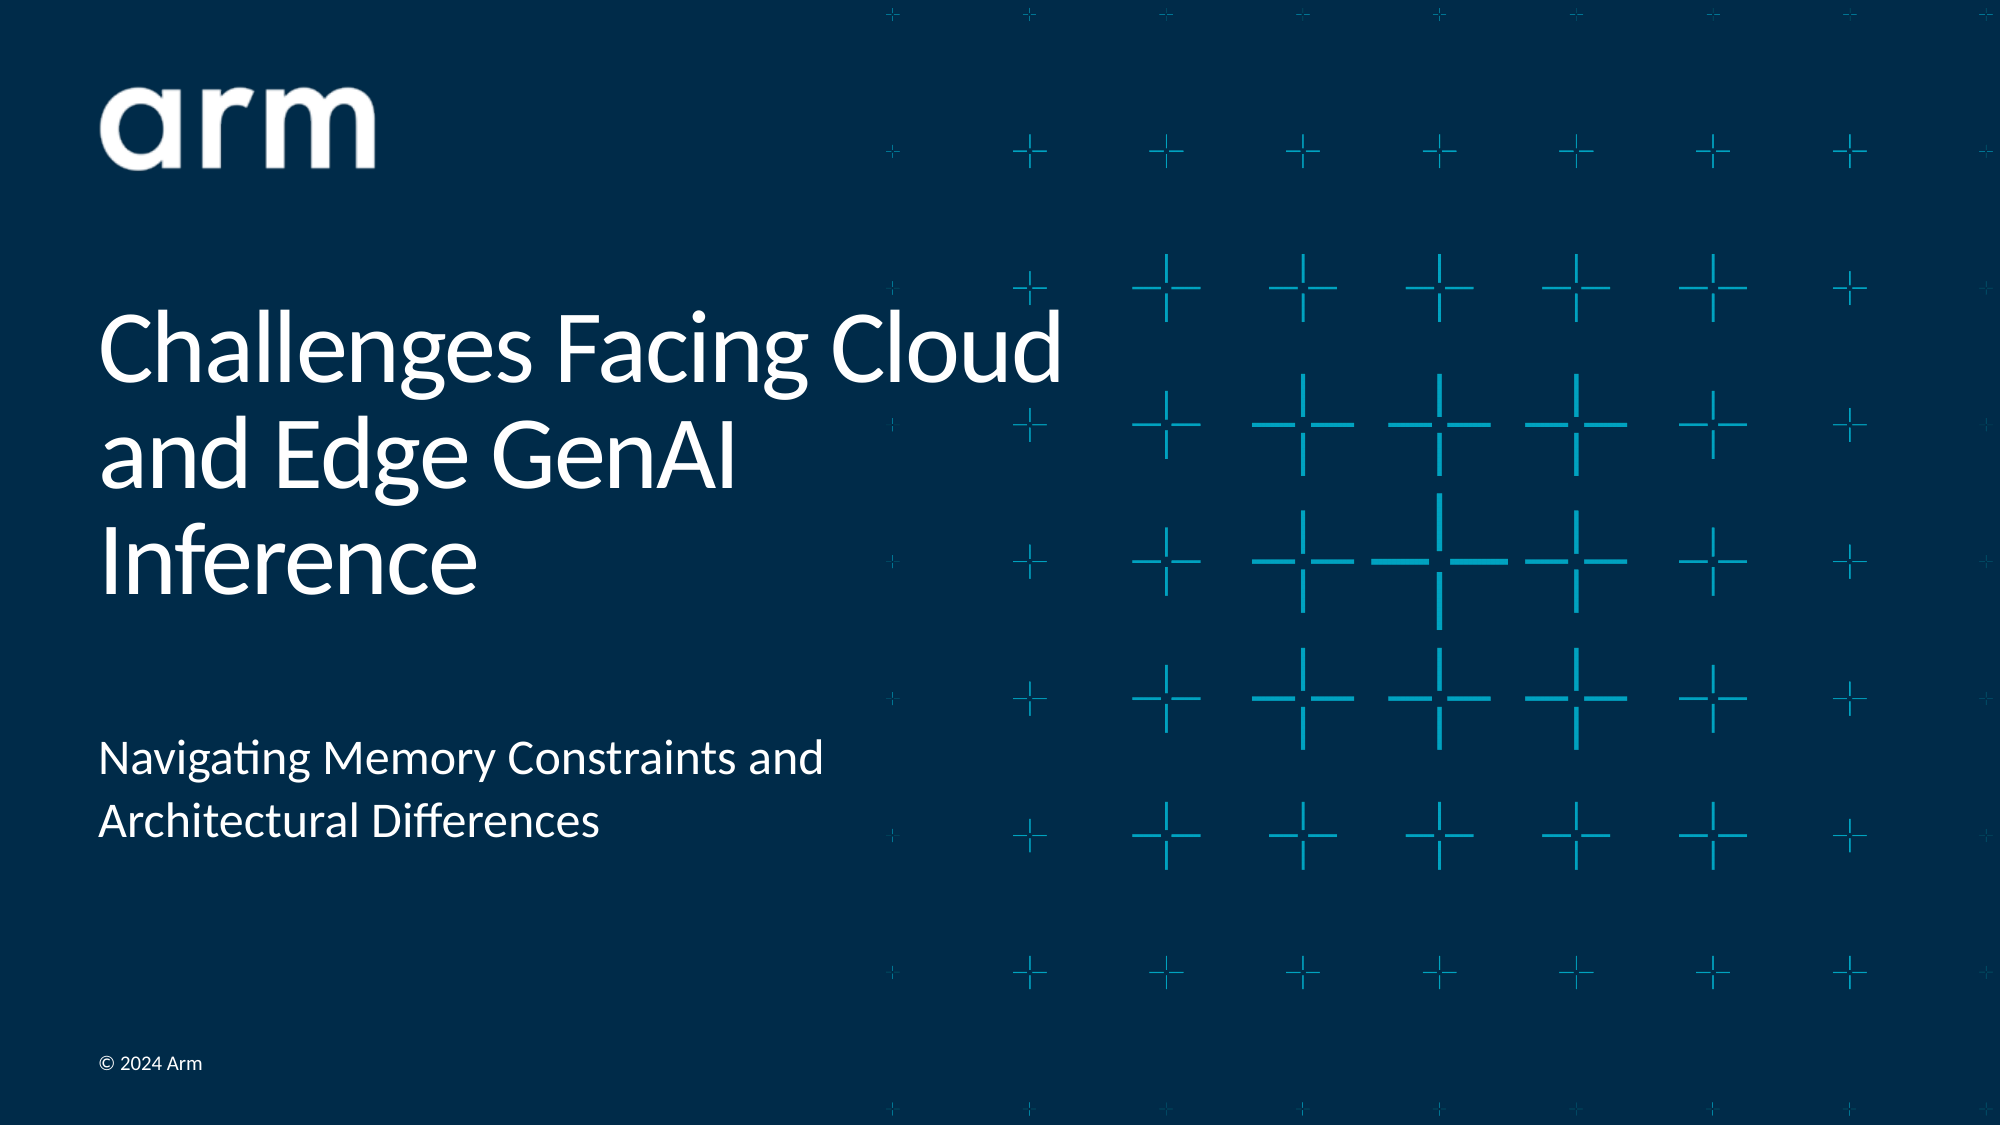

# Challenges Facing Cloud and Edge GenAI Inference
Navigating Memory Constraints and Architectural Differences